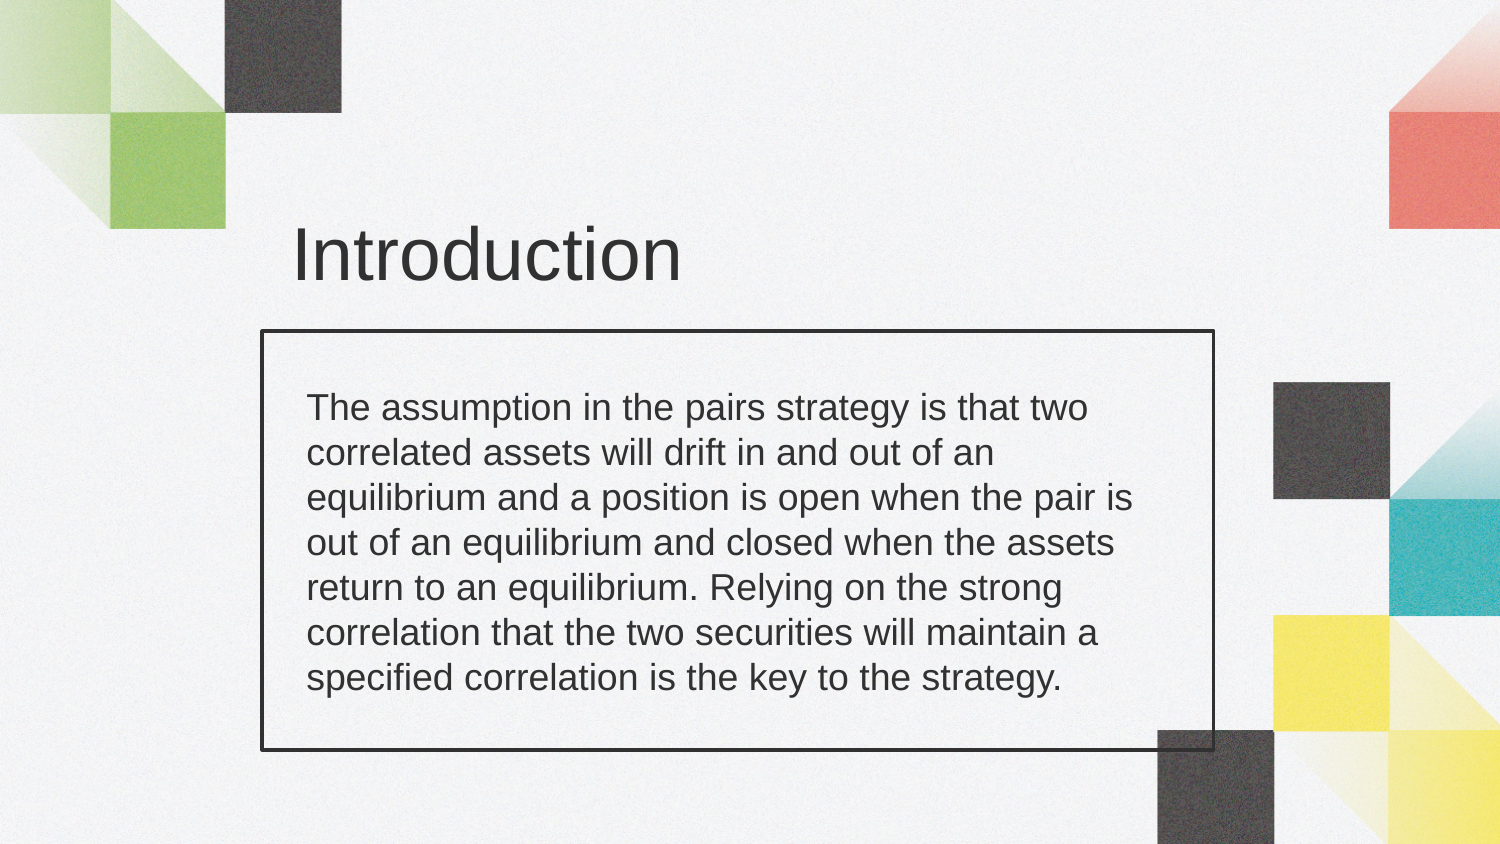

# Introduction
The assumption in the pairs strategy is that two correlated assets will drift in and out of an equilibrium and a position is open when the pair is out of an equilibrium and closed when the assets return to an equilibrium. Relying on the strong correlation that the two securities will maintain a specified correlation is the key to the strategy.